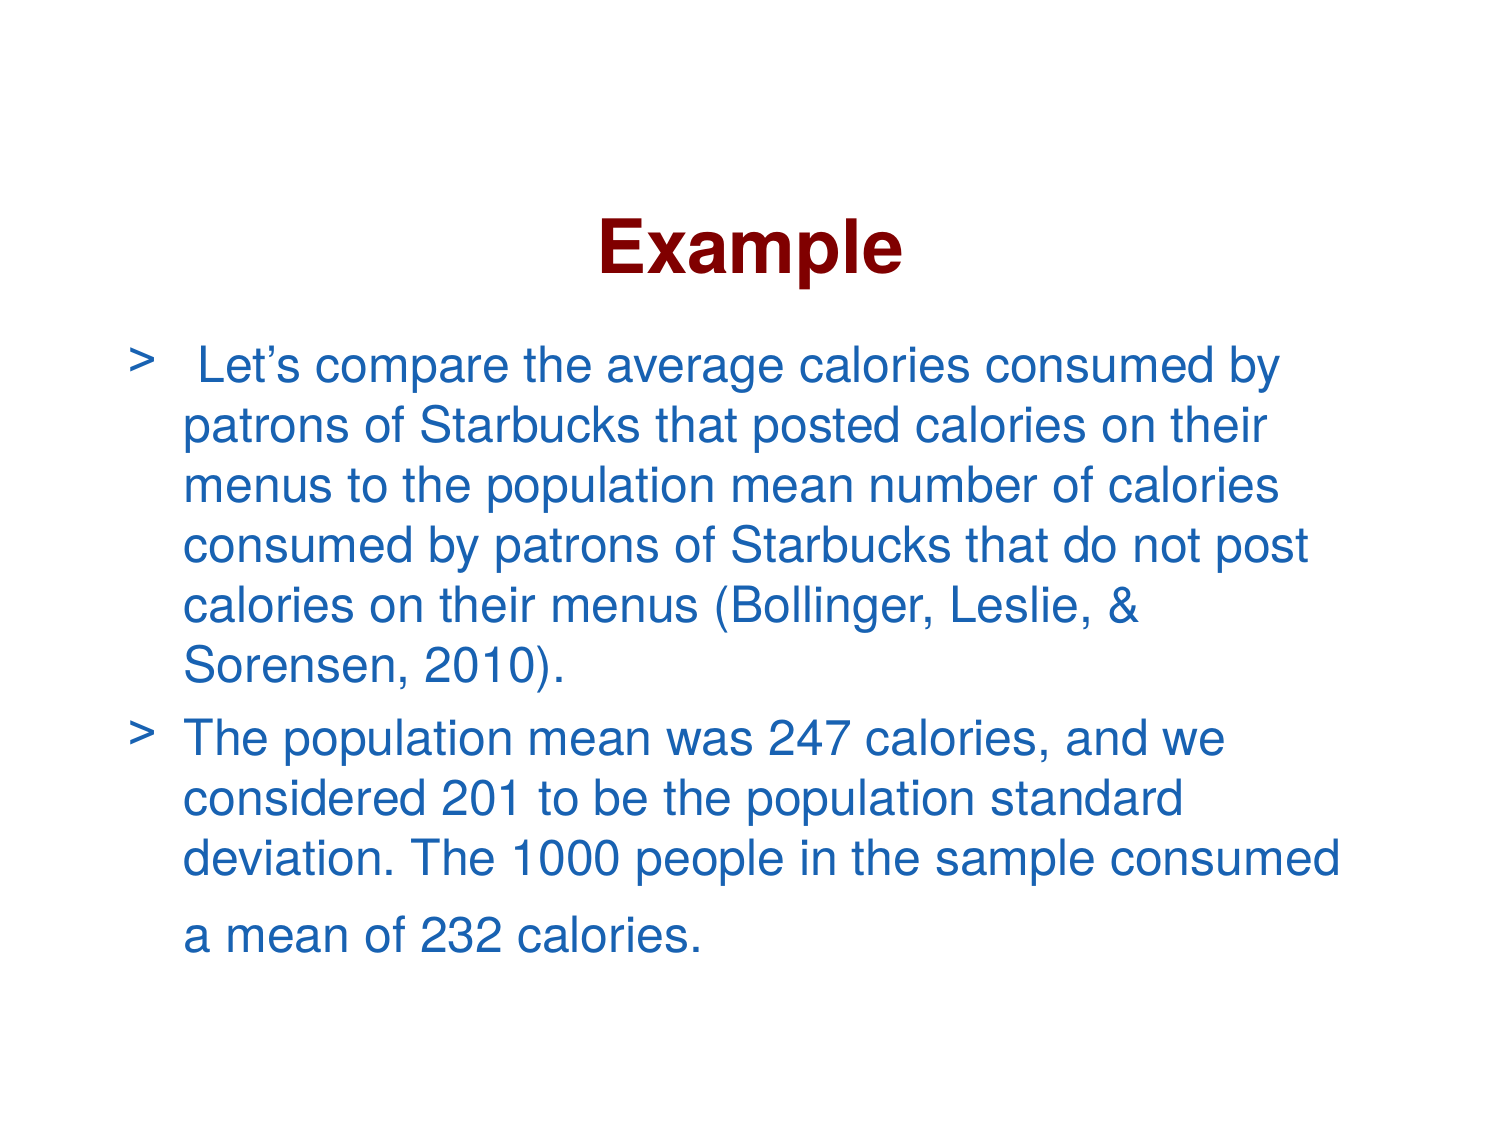

# Example
 Let’s compare the average calories consumed by patrons of Starbucks that posted calories on their menus to the population mean number of calories consumed by patrons of Starbucks that do not post calories on their menus (Bollinger, Leslie, & Sorensen, 2010).
The population mean was 247 calories, and we considered 201 to be the population standard deviation. The 1000 people in the sample consumed a mean of 232 calories.